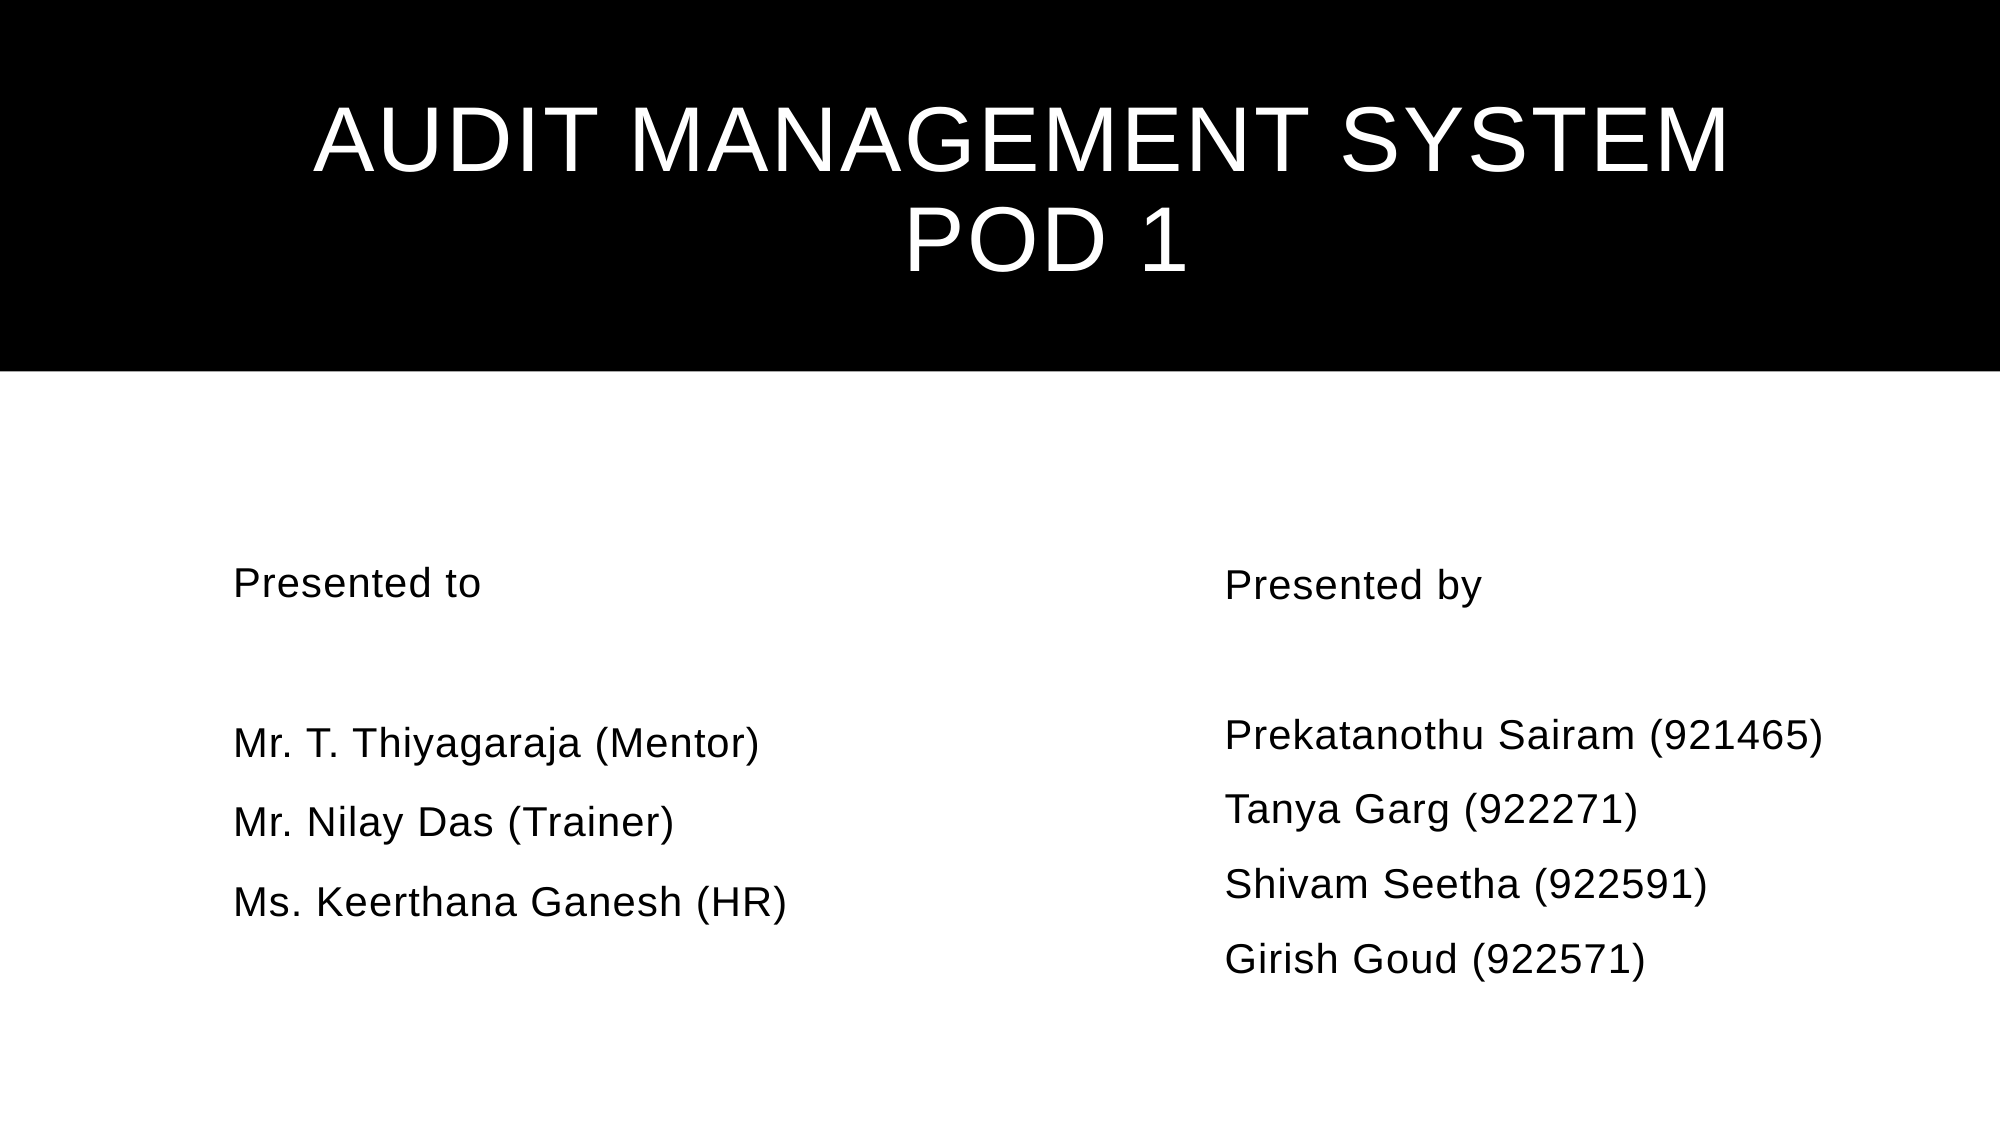

# Audit Management System POD 1

Presented by

Prekatanothu Sairam (921465)
Tanya Garg (922271)
Shivam Seetha (922591)
Girish Goud (922571)

Presented to

Mr. T. Thiyagaraja (Mentor)
Mr. Nilay Das (Trainer)
Ms. Keerthana Ganesh (HR)